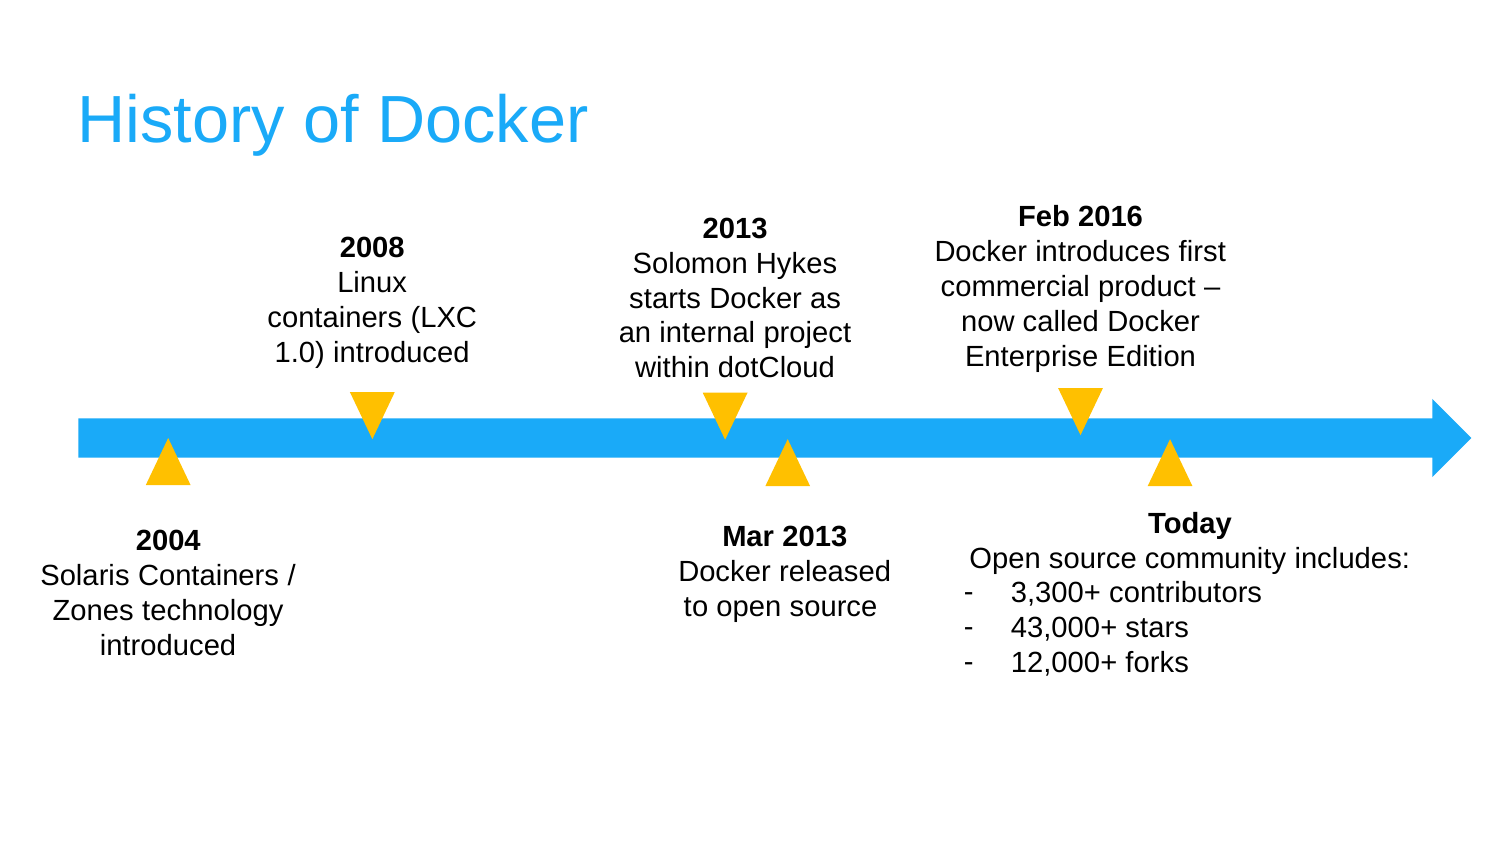

# History of Docker
Feb 2016
Docker introduces first commercial product – now called Docker Enterprise Edition
2013
Solomon Hykes starts Docker as an internal project within dotCloud
2008
Linux containers (LXC 1.0) introduced

Today
Open source community includes:
3,300+ contributors
43,000+ stars
12,000+ forks
Mar 2013
Docker released to open source
2004
Solaris Containers / Zones technology introduced